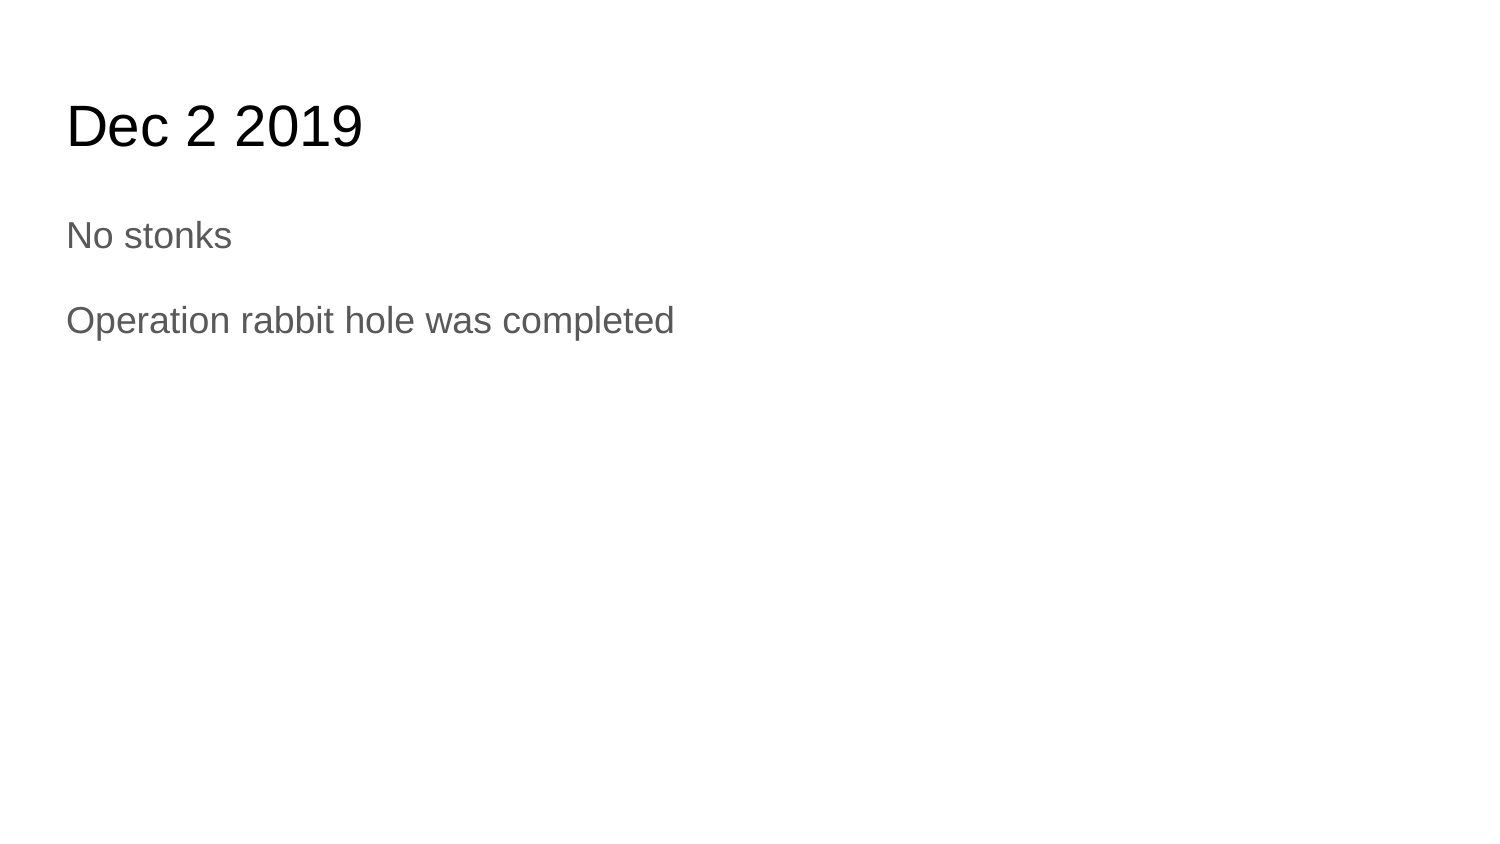

# Dec 2 2019
No stonks
Operation rabbit hole was completed